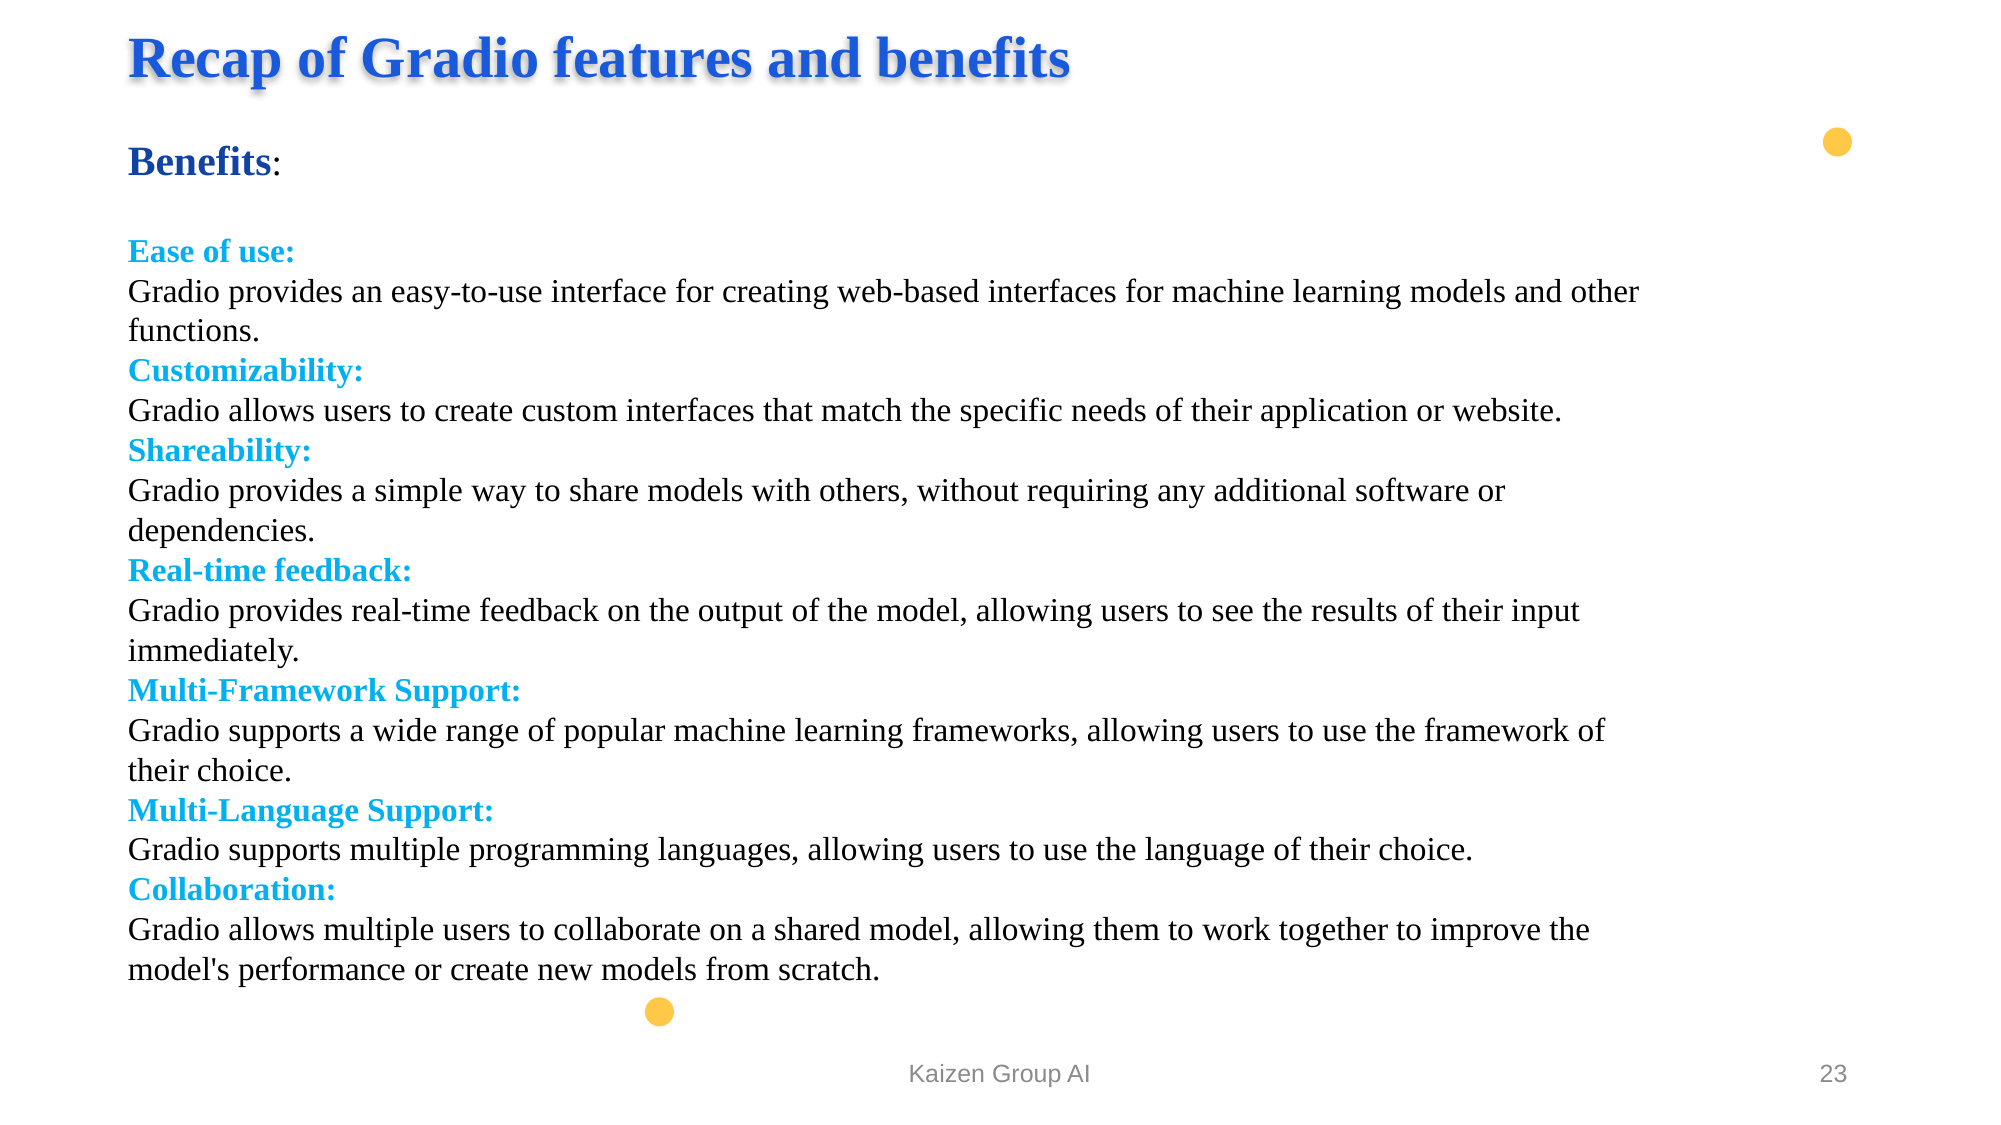

Recap of Gradio features and benefits
Benefits:

Ease of use:
Gradio provides an easy-to-use interface for creating web-based interfaces for machine learning models and other functions.
Customizability:
Gradio allows users to create custom interfaces that match the specific needs of their application or website.
Shareability:
Gradio provides a simple way to share models with others, without requiring any additional software or dependencies.
Real-time feedback:
Gradio provides real-time feedback on the output of the model, allowing users to see the results of their input immediately.
Multi-Framework Support:
Gradio supports a wide range of popular machine learning frameworks, allowing users to use the framework of their choice.
Multi-Language Support:
Gradio supports multiple programming languages, allowing users to use the language of their choice.
Collaboration:
Gradio allows multiple users to collaborate on a shared model, allowing them to work together to improve the model's performance or create new models from scratch.

Kaizen Group AI
23